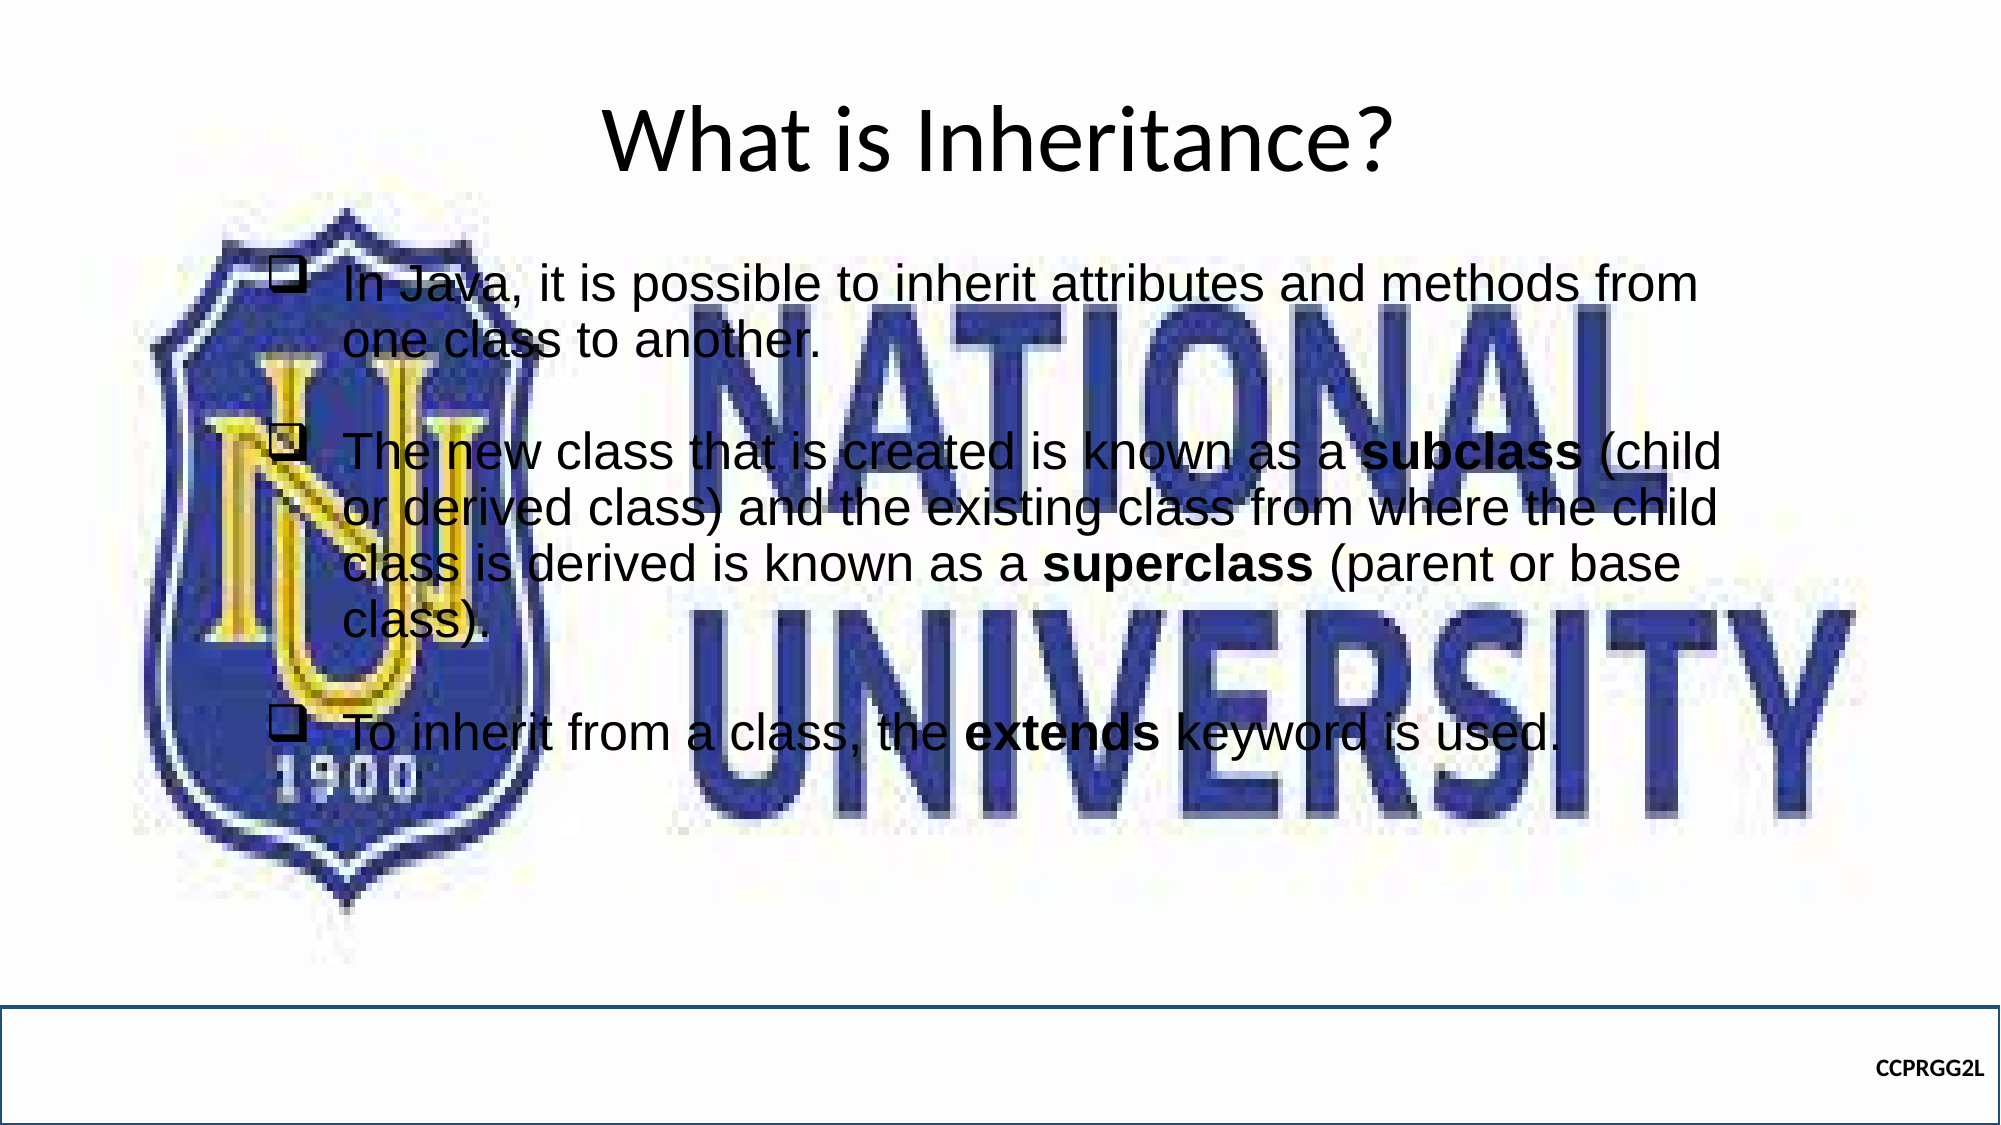

# What is Inheritance?
In Java, it is possible to inherit attributes and methods from one class to another.

The new class that is created is known as a subclass (child or derived class) and the existing class from where the child class is derived is known as a superclass (parent or base class).

To inherit from a class, the extends keyword is used.

CCPRGG2L